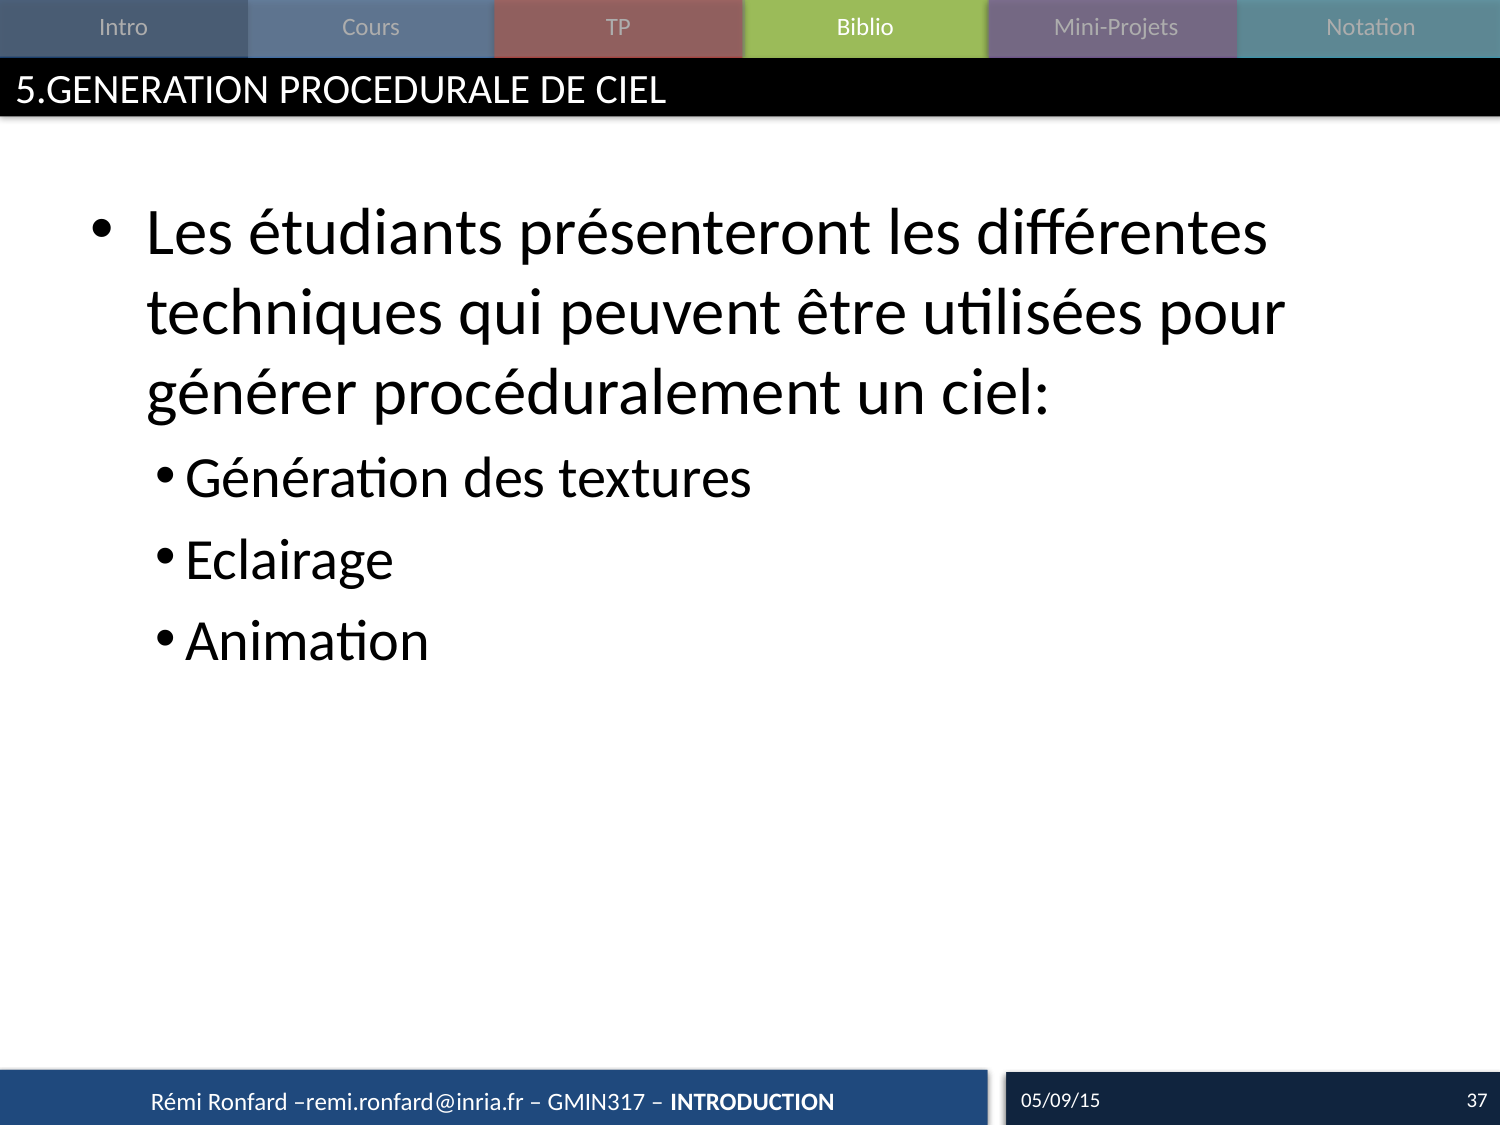

# 5.GENERATION PROCEDURALE DE CIEL
Les étudiants présenteront les différentes techniques qui peuvent être utilisées pour générer procéduralement un ciel:
Génération des textures
Eclairage
Animation

05/09/15
37
Rémi Ronfard –remi.ronfard@inria.fr – GMIN317 – INTRODUCTION